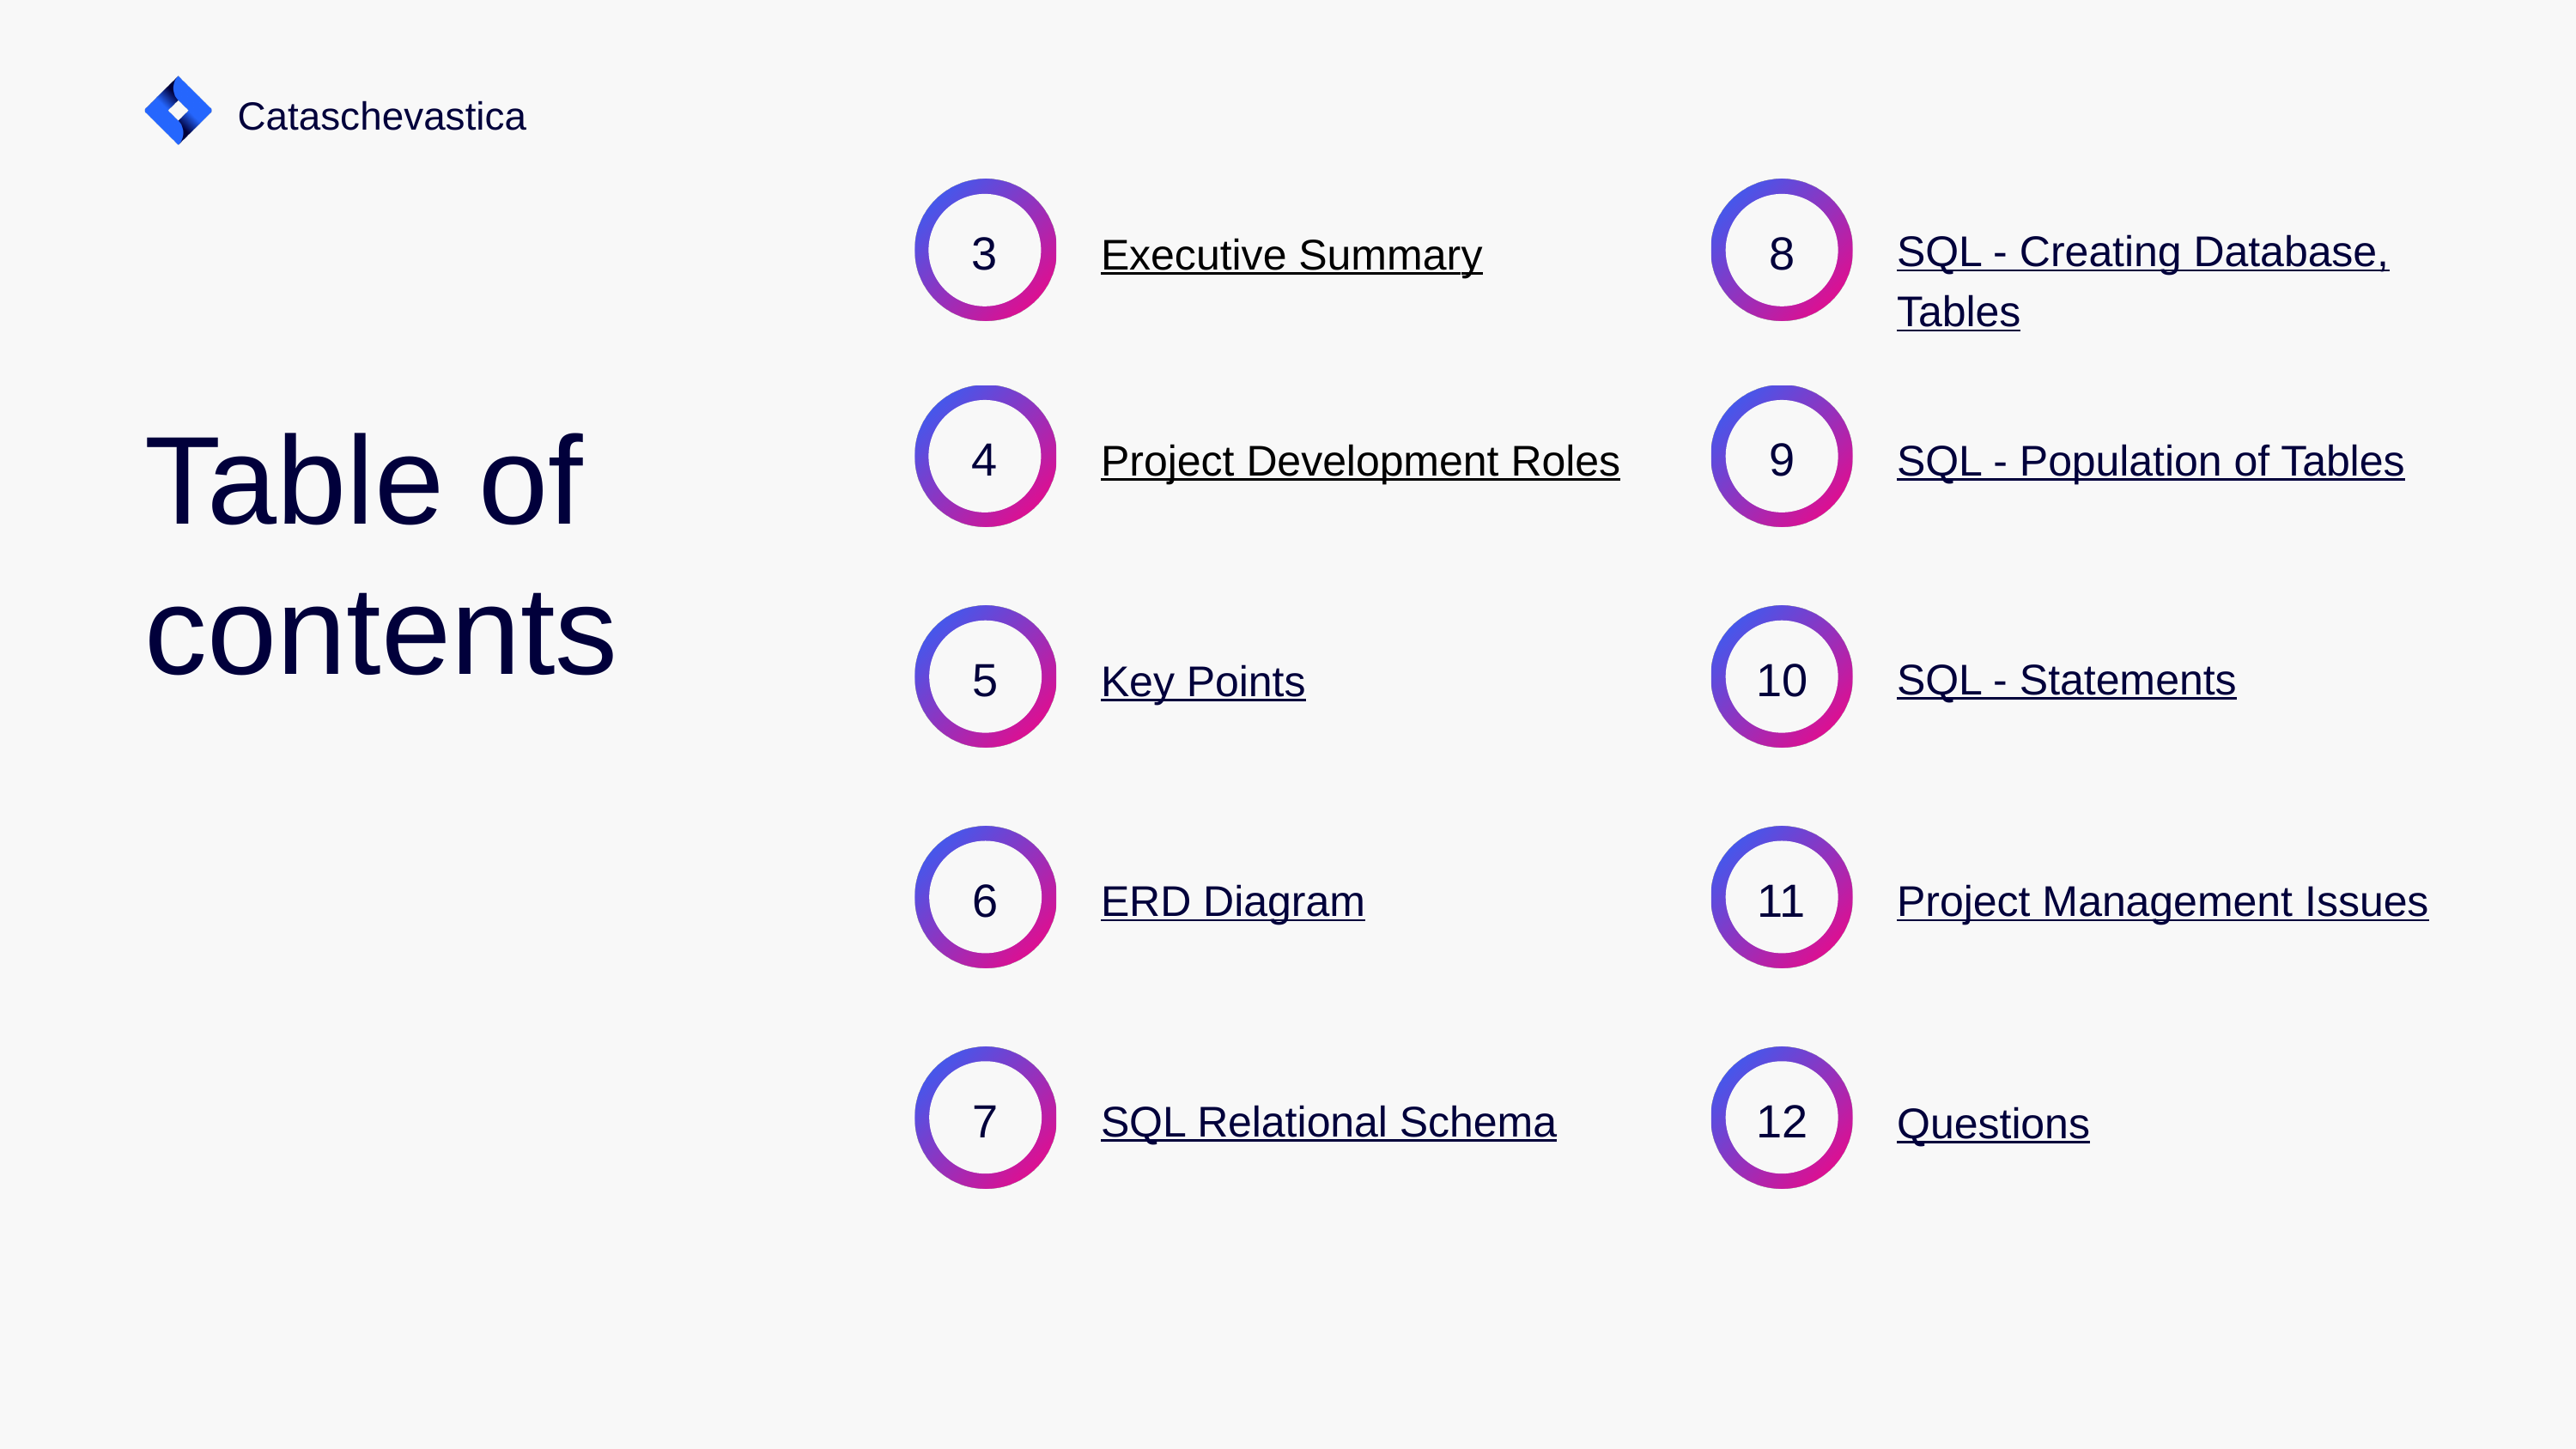

Cataschevastica

3

8
SQL - Creating Database, Tables
Executive Summary

Table of contents

4

9
Project Development Roles
SQL - Population of Tables

5

10
SQL - Statements
Key Points

6

11
ERD Diagram
Project Management Issues

7

12
SQL Relational Schema
Questions